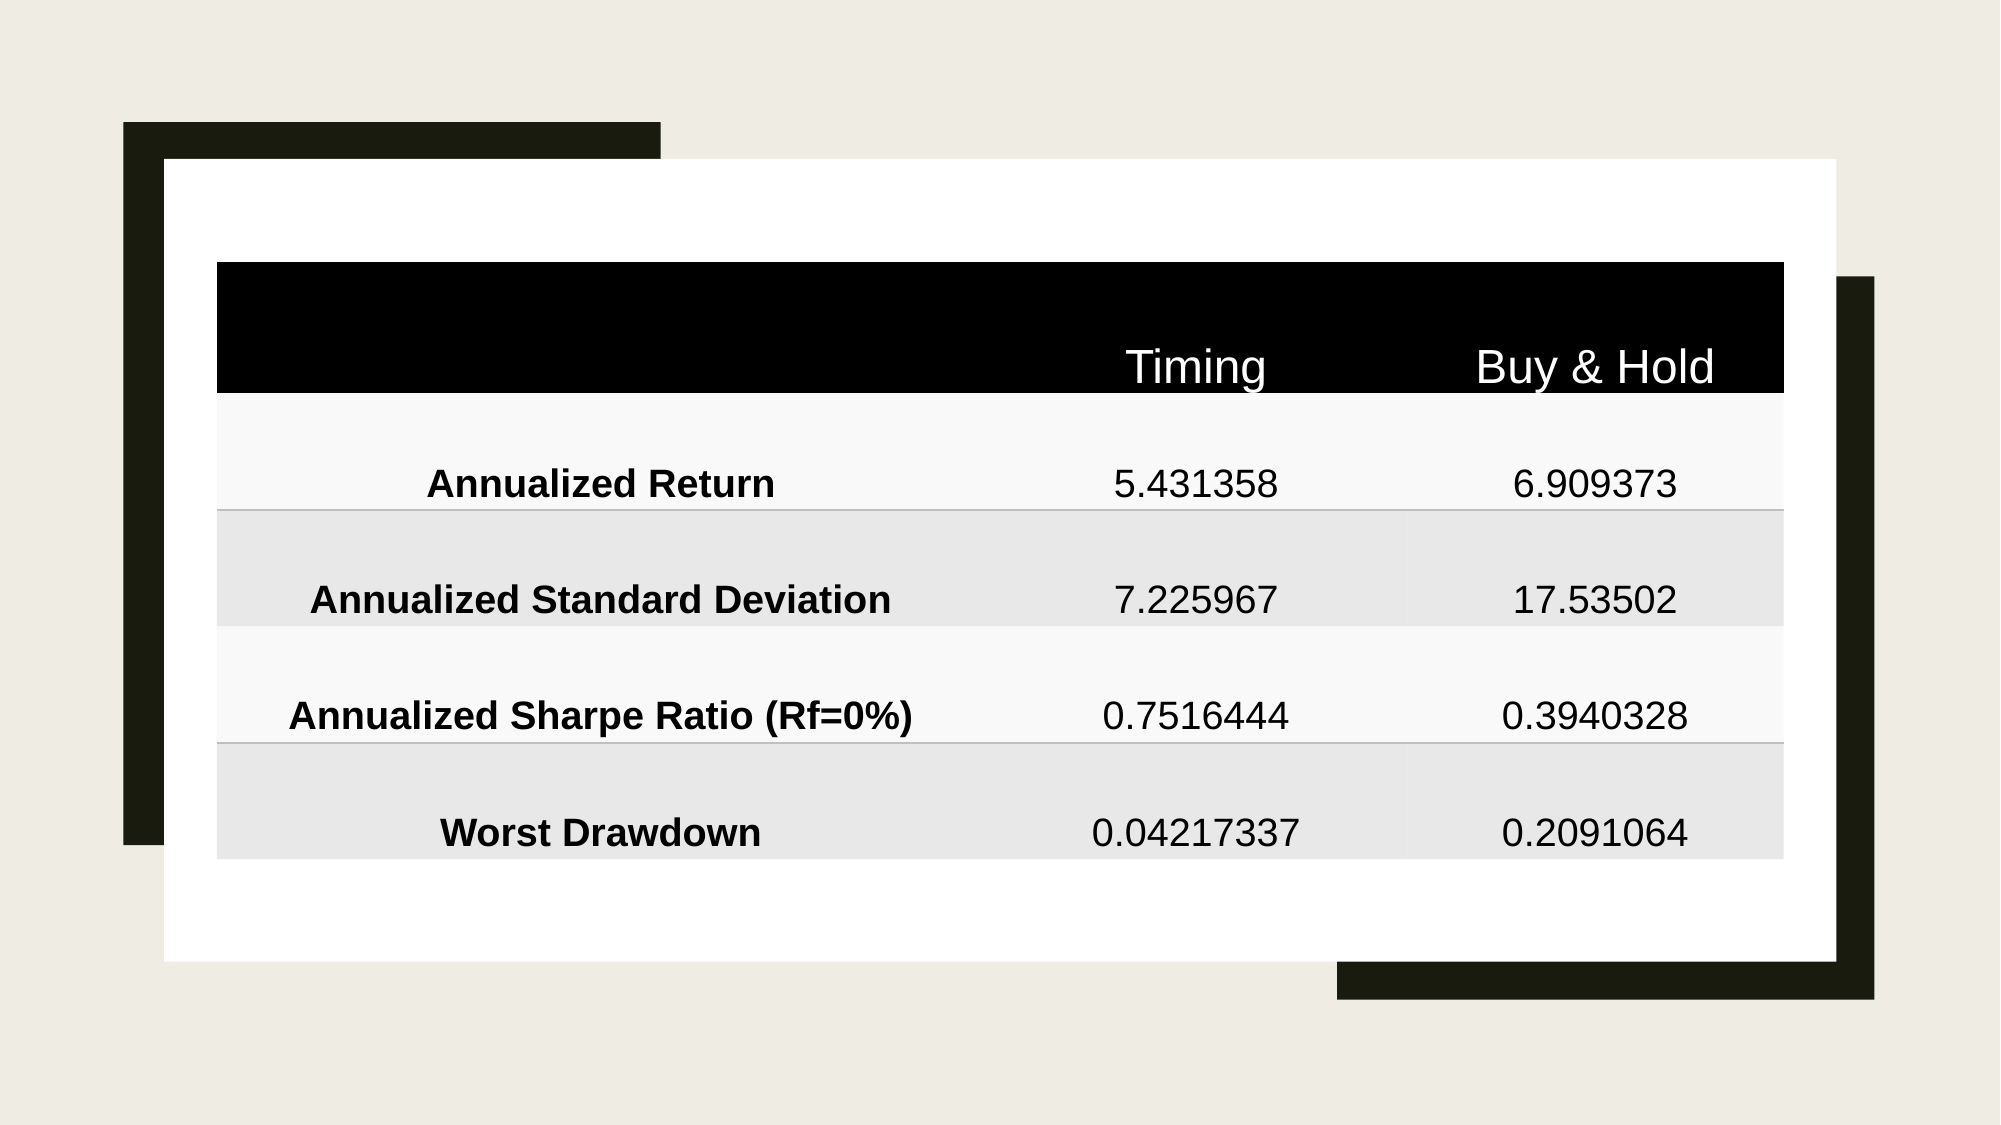

|  | Timing | Buy & Hold |
| --- | --- | --- |
| Annualized Return | 5.431358 | 6.909373 |
| Annualized Standard Deviation | 7.225967 | 17.53502 |
| Annualized Sharpe Ratio (Rf=0%) | 0.7516444 | 0.3940328 |
| Worst Drawdown | 0.04217337 | 0.2091064 |